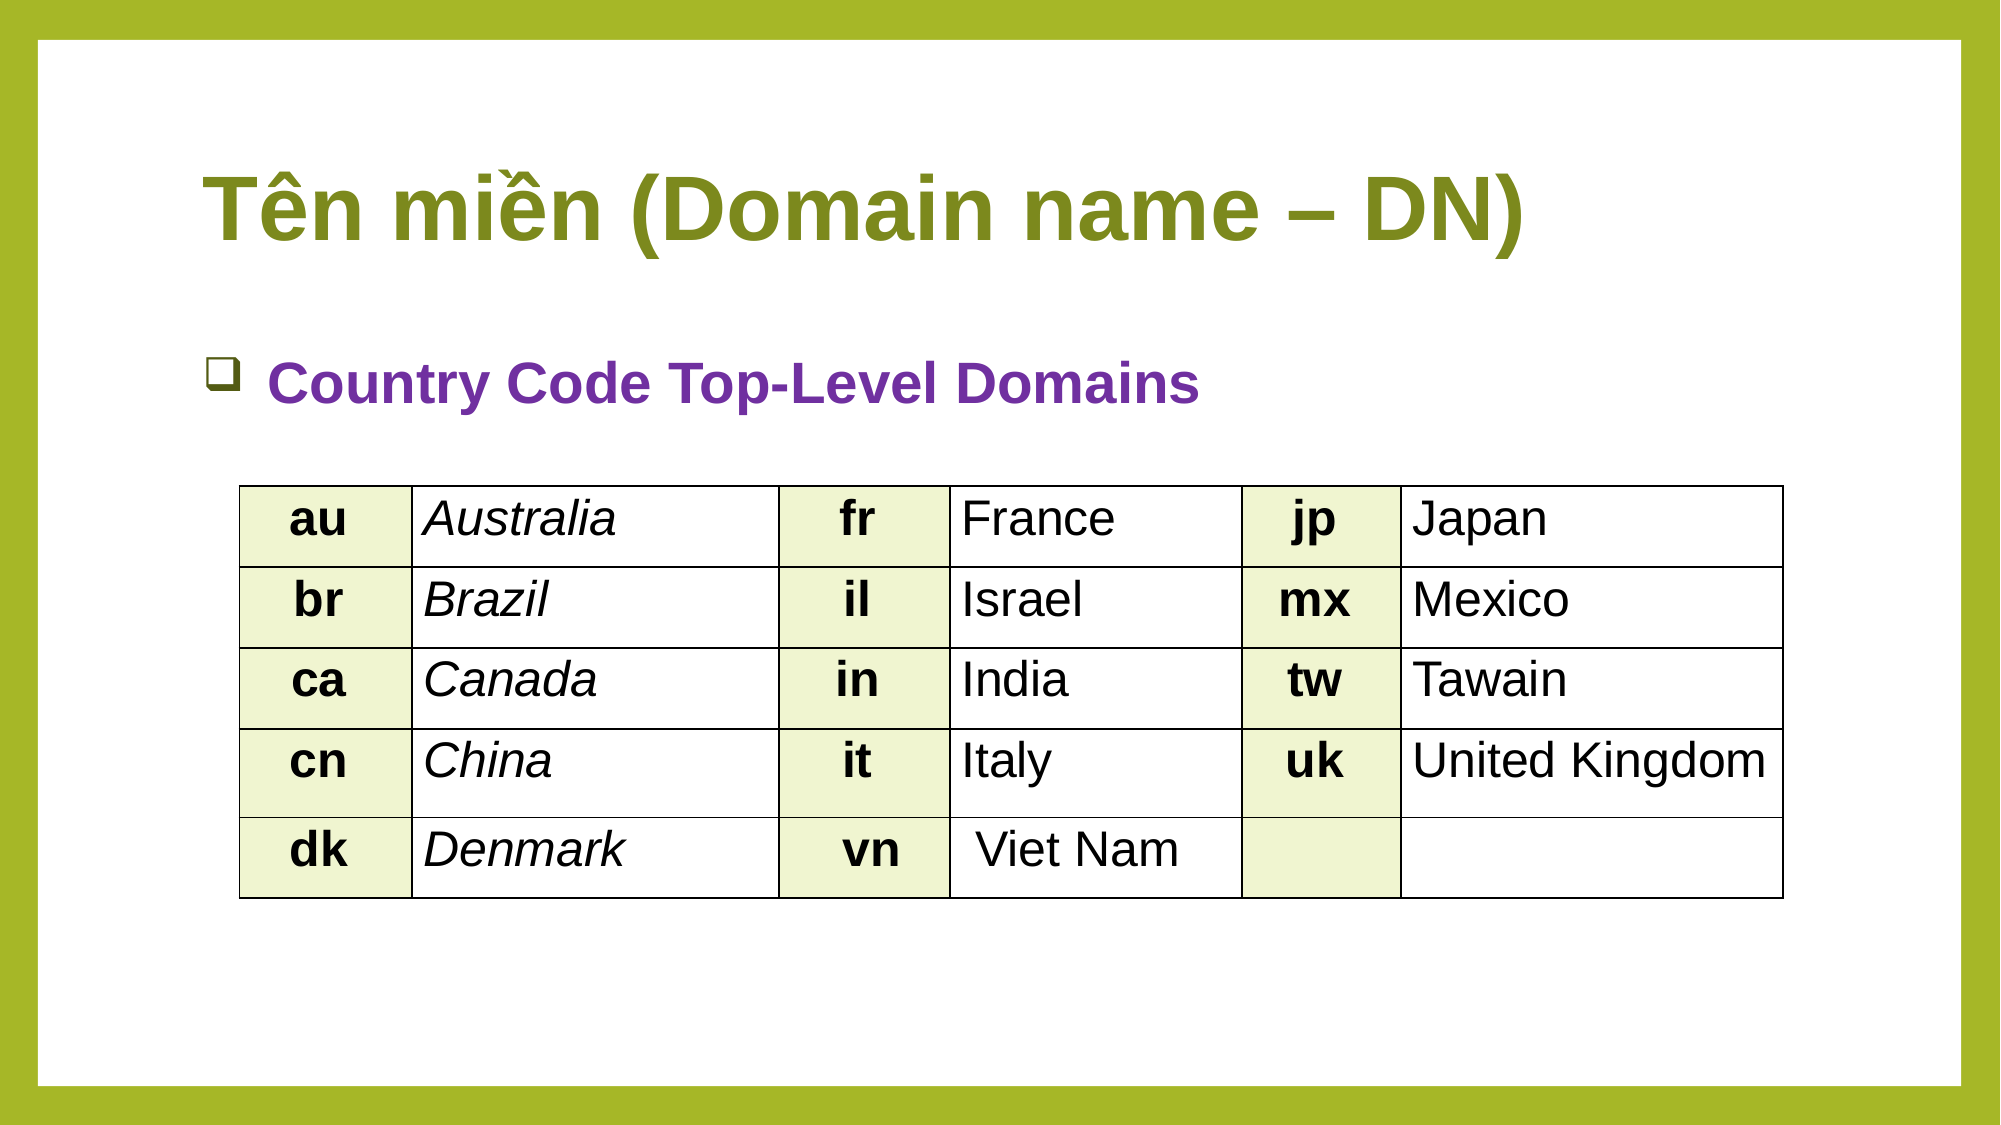

# Tên miền (Domain name – DN)
Country Code Top-Level Domains

| au | Australia | fr | France | jp | Japan |
| --- | --- | --- | --- | --- | --- |
| br | Brazil | il | Israel | mx | Mexico |
| ca | Canada | in | India | tw | Tawain |
| cn | China | it | Italy | uk | United Kingdom |
| dk | Denmark | vn | Viet Nam |  |  |